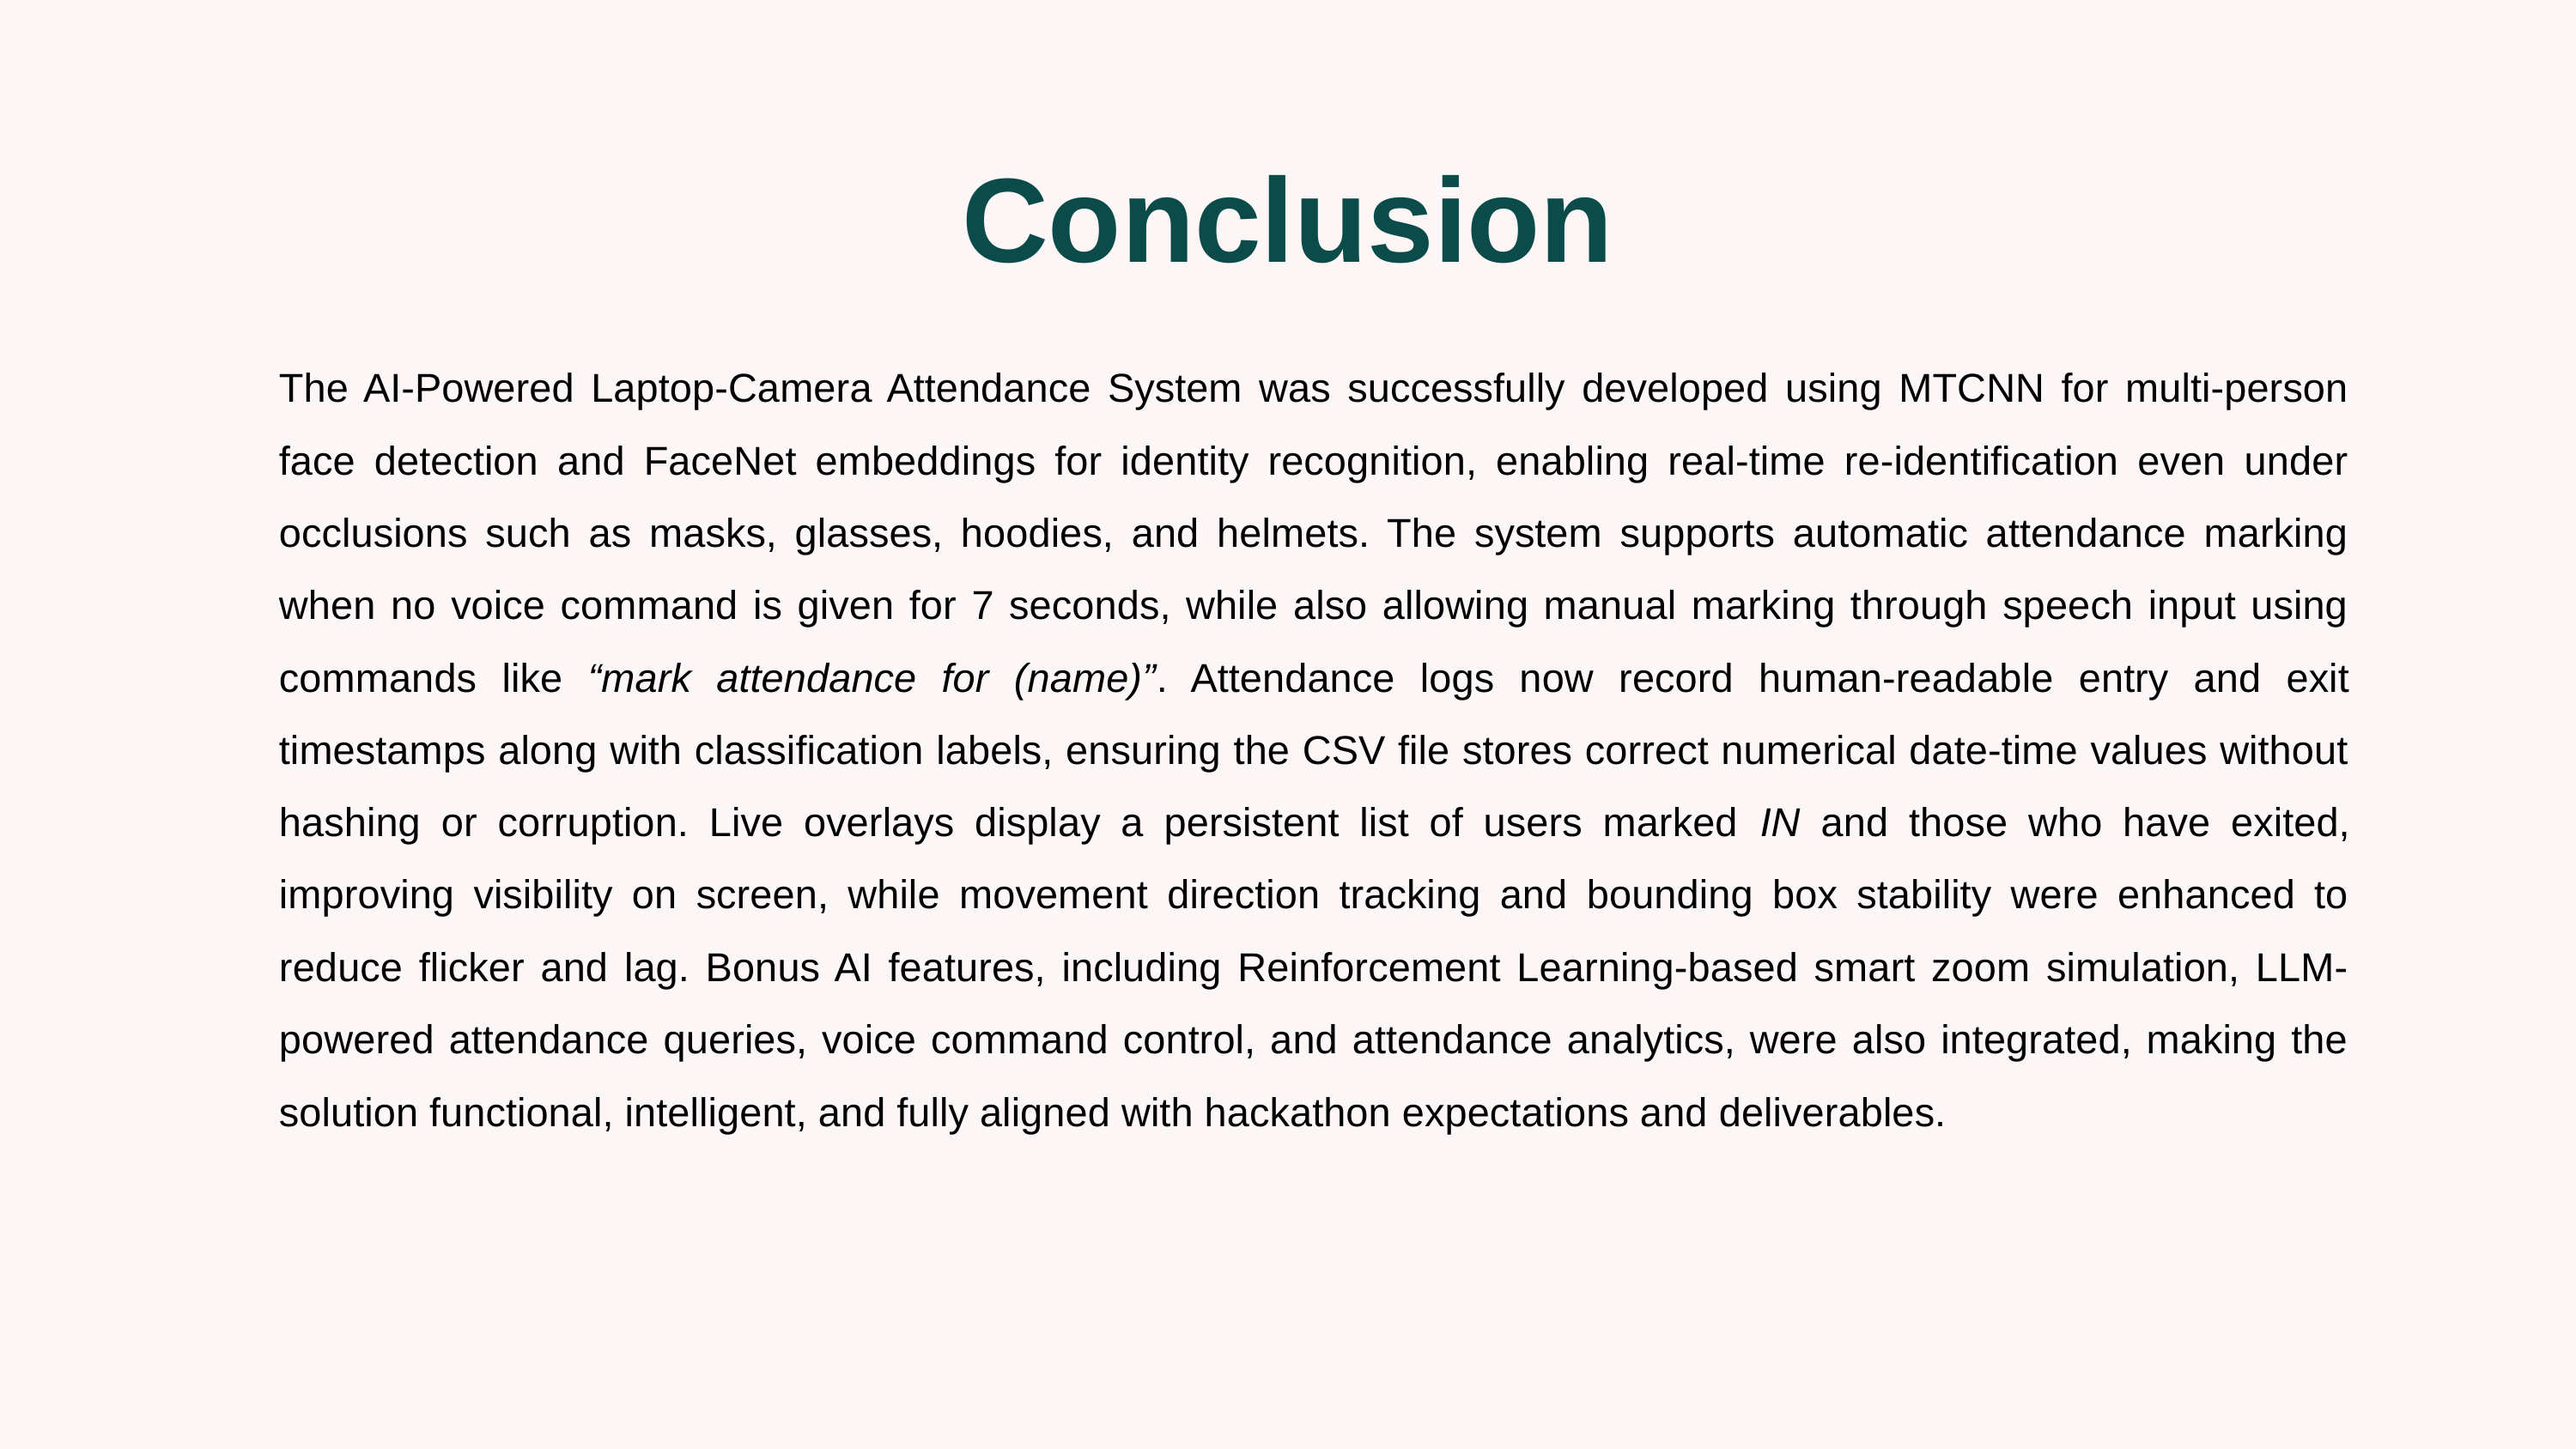

Conclusion
The AI-Powered Laptop-Camera Attendance System was successfully developed using MTCNN for multi-person face detection and FaceNet embeddings for identity recognition, enabling real-time re-identification even under occlusions such as masks, glasses, hoodies, and helmets. The system supports automatic attendance marking when no voice command is given for 7 seconds, while also allowing manual marking through speech input using commands like “mark attendance for (name)”. Attendance logs now record human-readable entry and exit timestamps along with classification labels, ensuring the CSV file stores correct numerical date-time values without hashing or corruption. Live overlays display a persistent list of users marked IN and those who have exited, improving visibility on screen, while movement direction tracking and bounding box stability were enhanced to reduce flicker and lag. Bonus AI features, including Reinforcement Learning-based smart zoom simulation, LLM-powered attendance queries, voice command control, and attendance analytics, were also integrated, making the solution functional, intelligent, and fully aligned with hackathon expectations and deliverables.